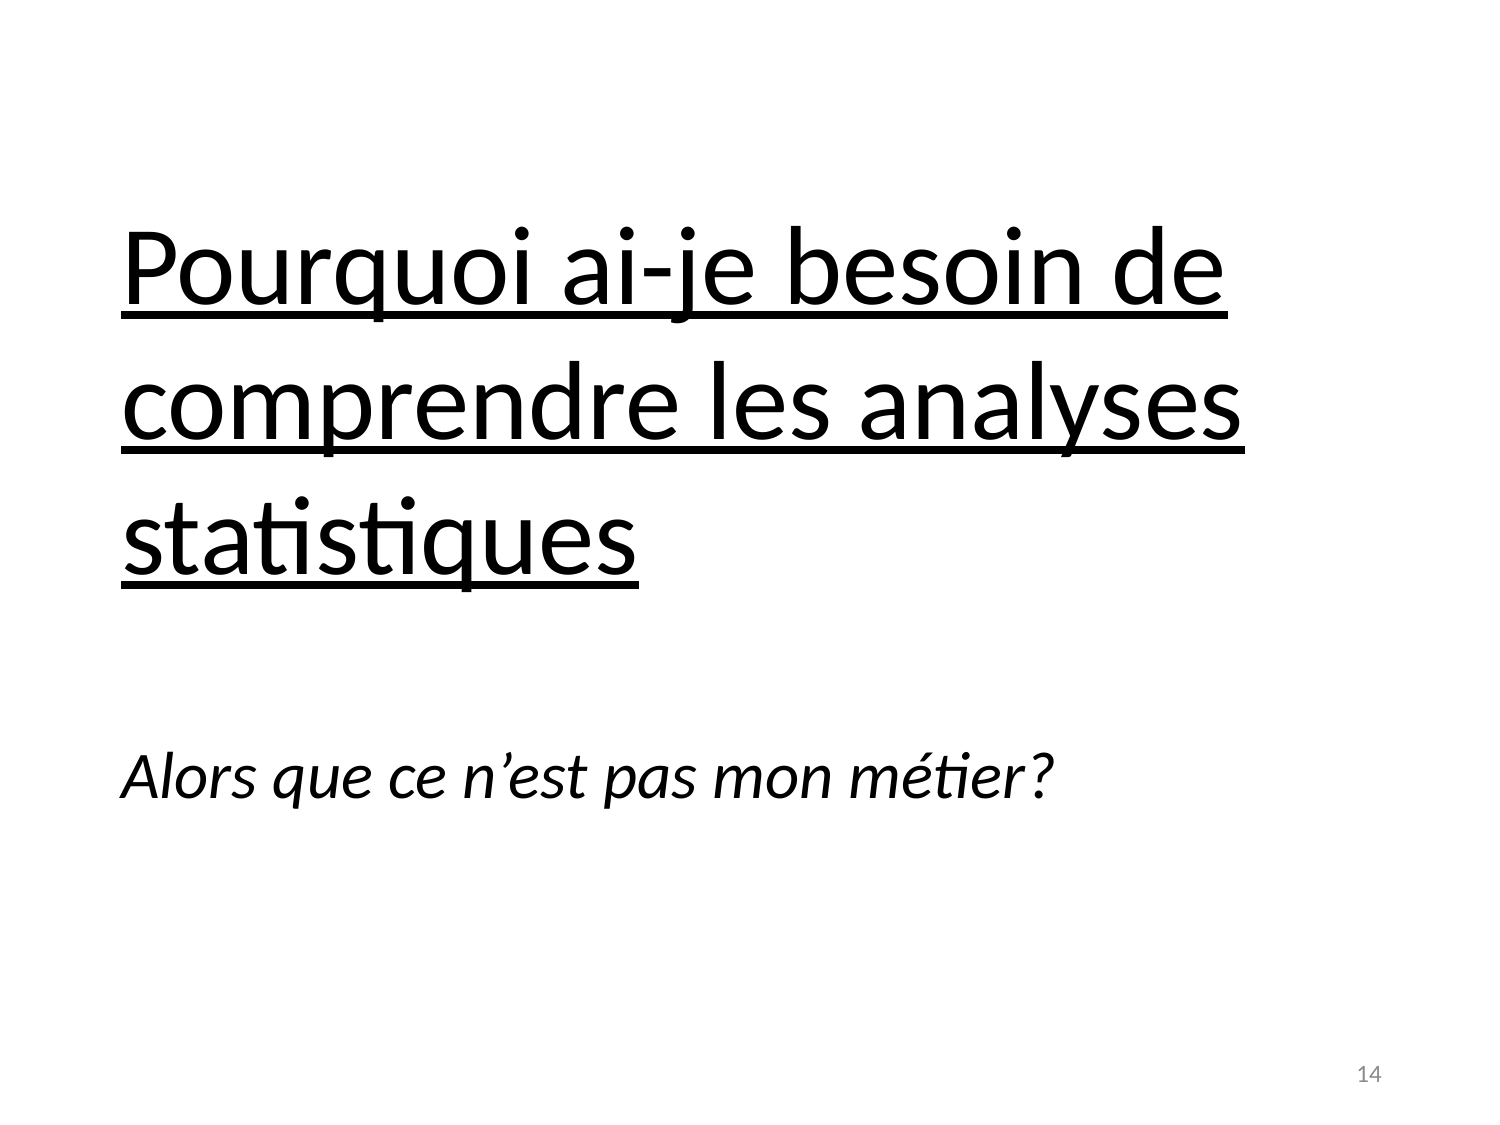

Pourquoi ai-je besoin de comprendre les analyses statistiques

Alors que ce n’est pas mon métier?
14